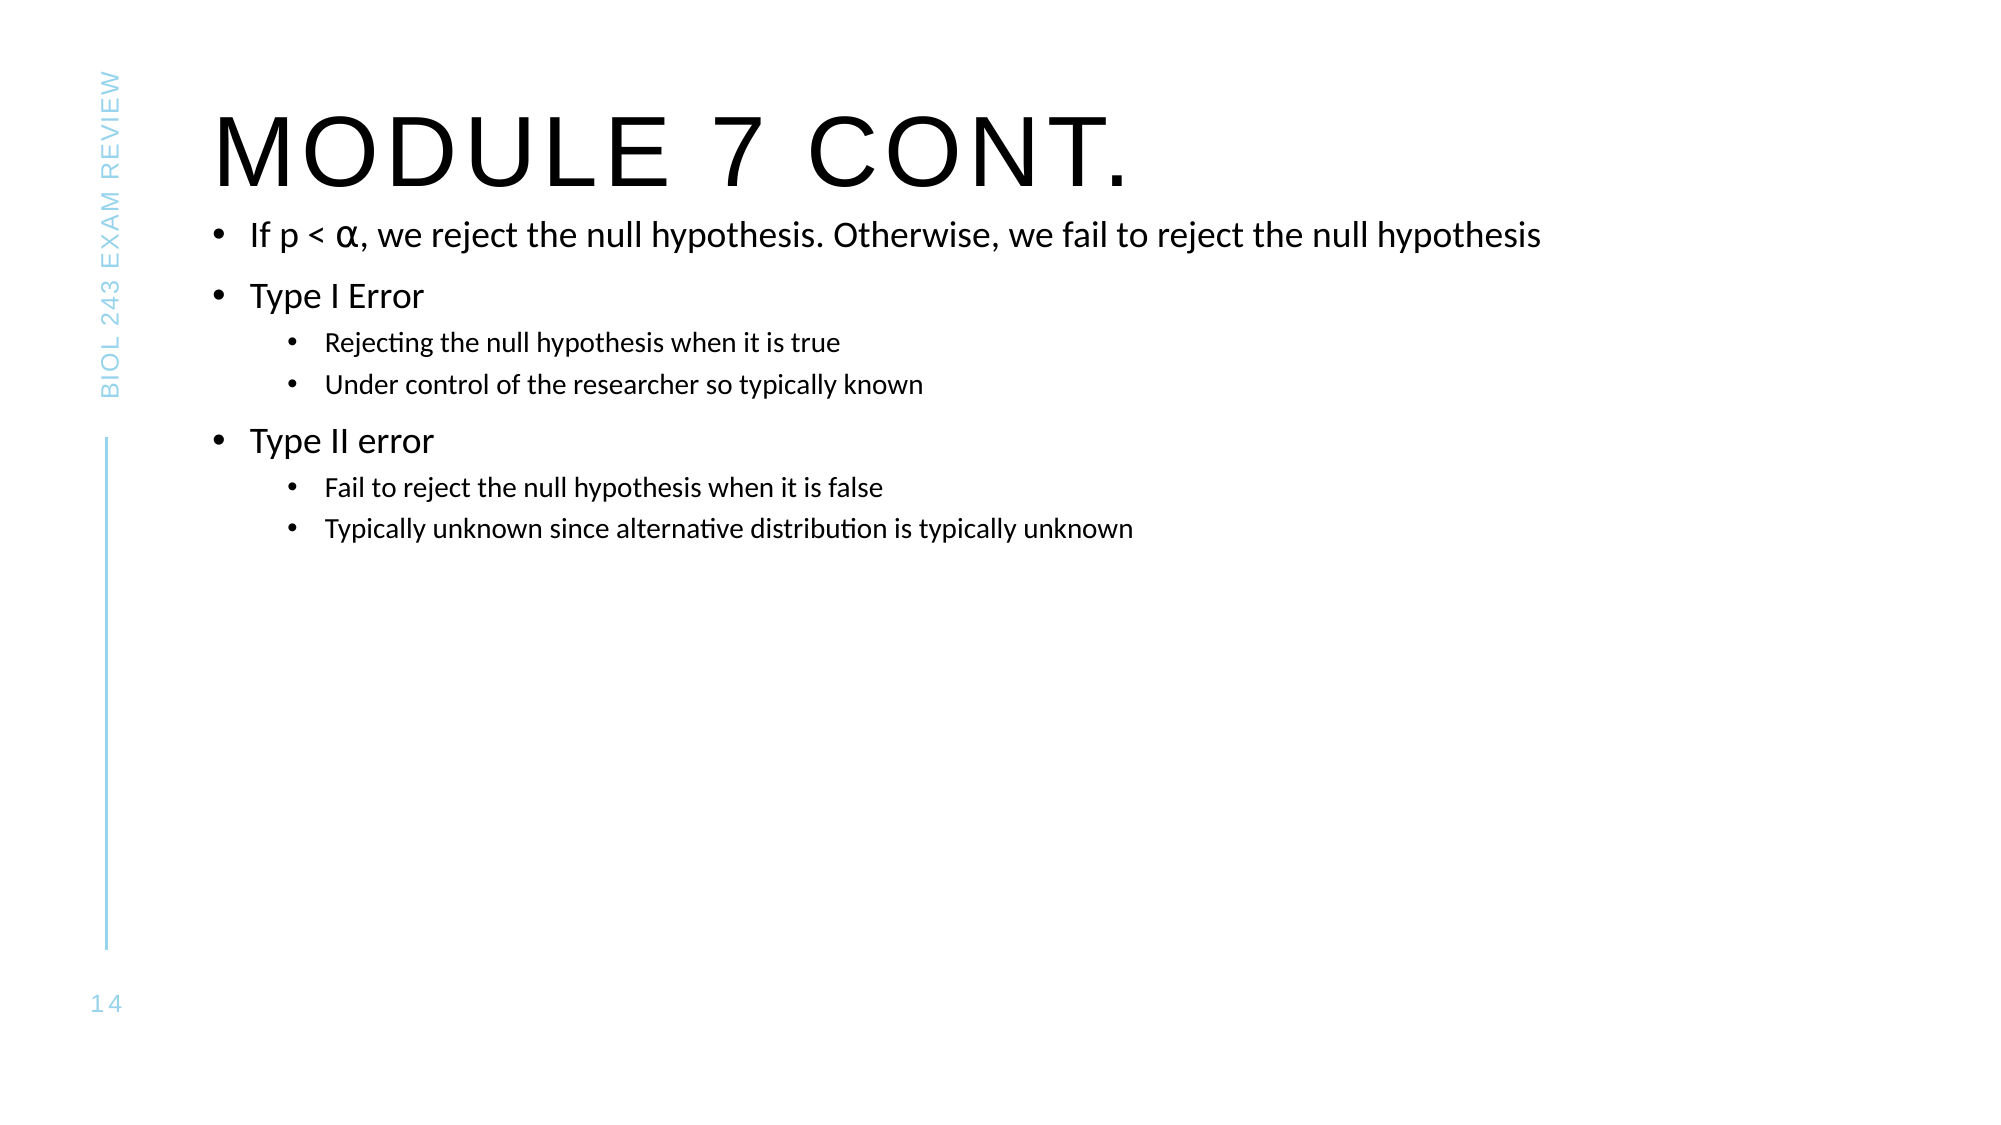

# Module 7 cont.
Biol 243 Exam Review
If p < ⍺, we reject the null hypothesis. Otherwise, we fail to reject the null hypothesis
Type I Error
Rejecting the null hypothesis when it is true
Under control of the researcher so typically known
Type II error
Fail to reject the null hypothesis when it is false
Typically unknown since alternative distribution is typically unknown

14